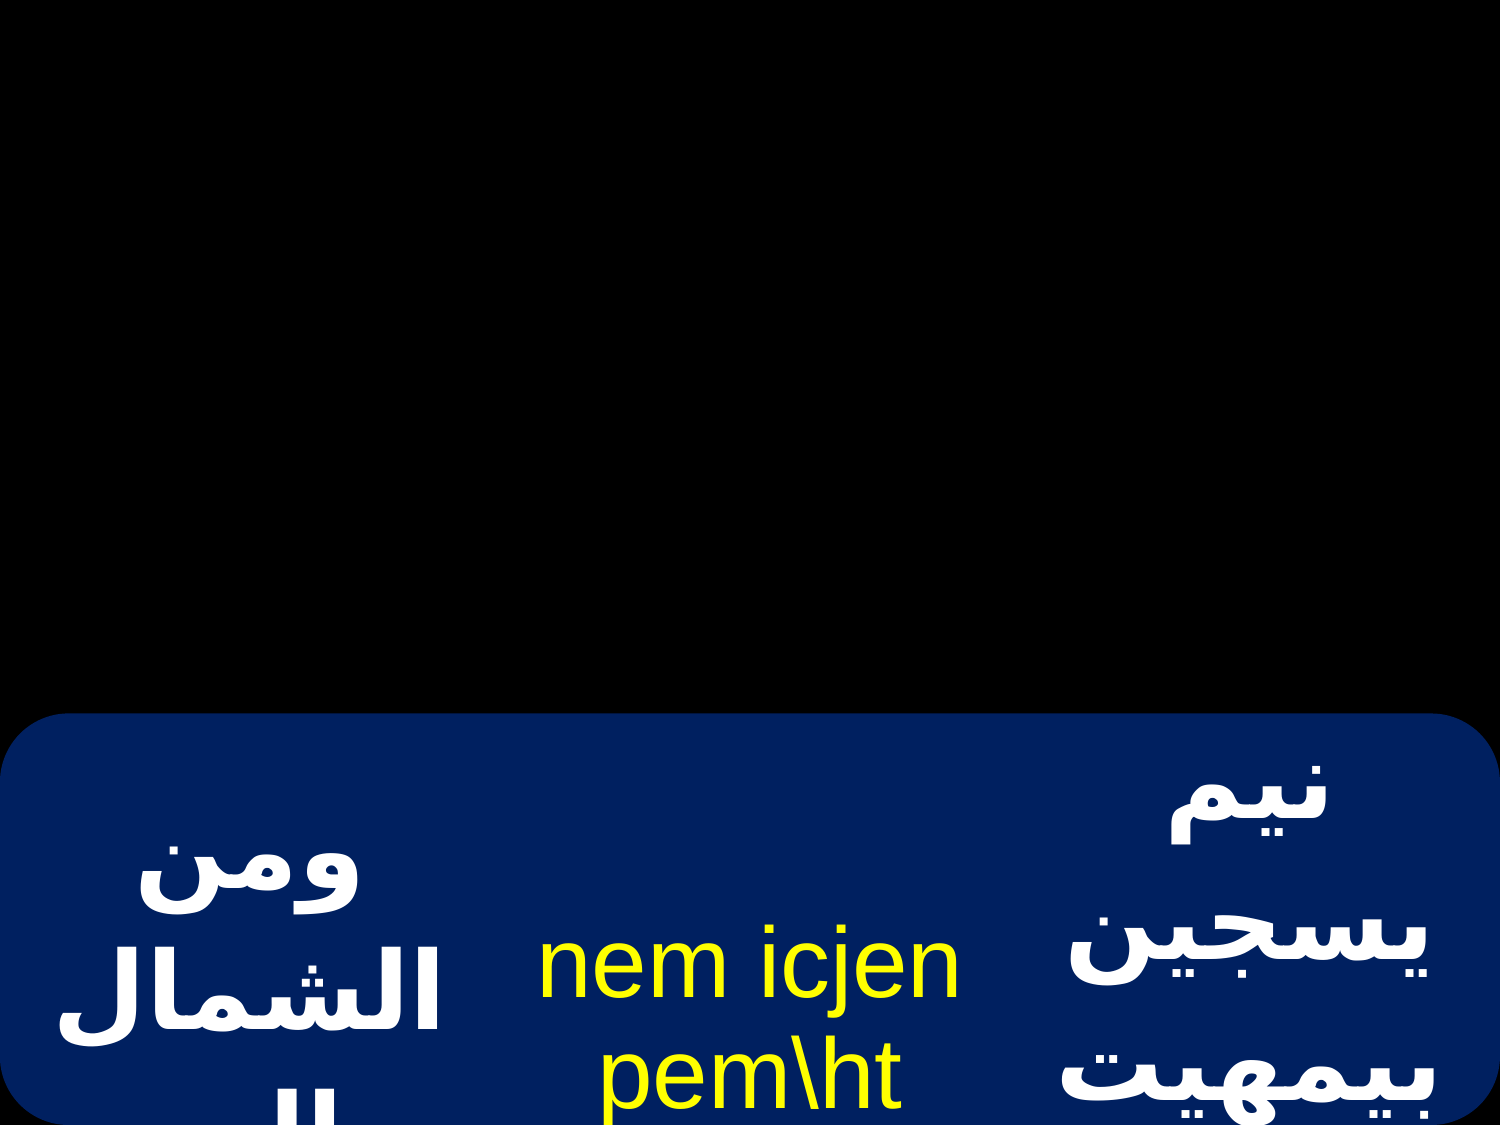

| ومن الشمال إلى الجنوب | nem icjen pem\ht ]a `vrhc | نيم يسجين بيمهيت شا إفريس |
| --- | --- | --- |